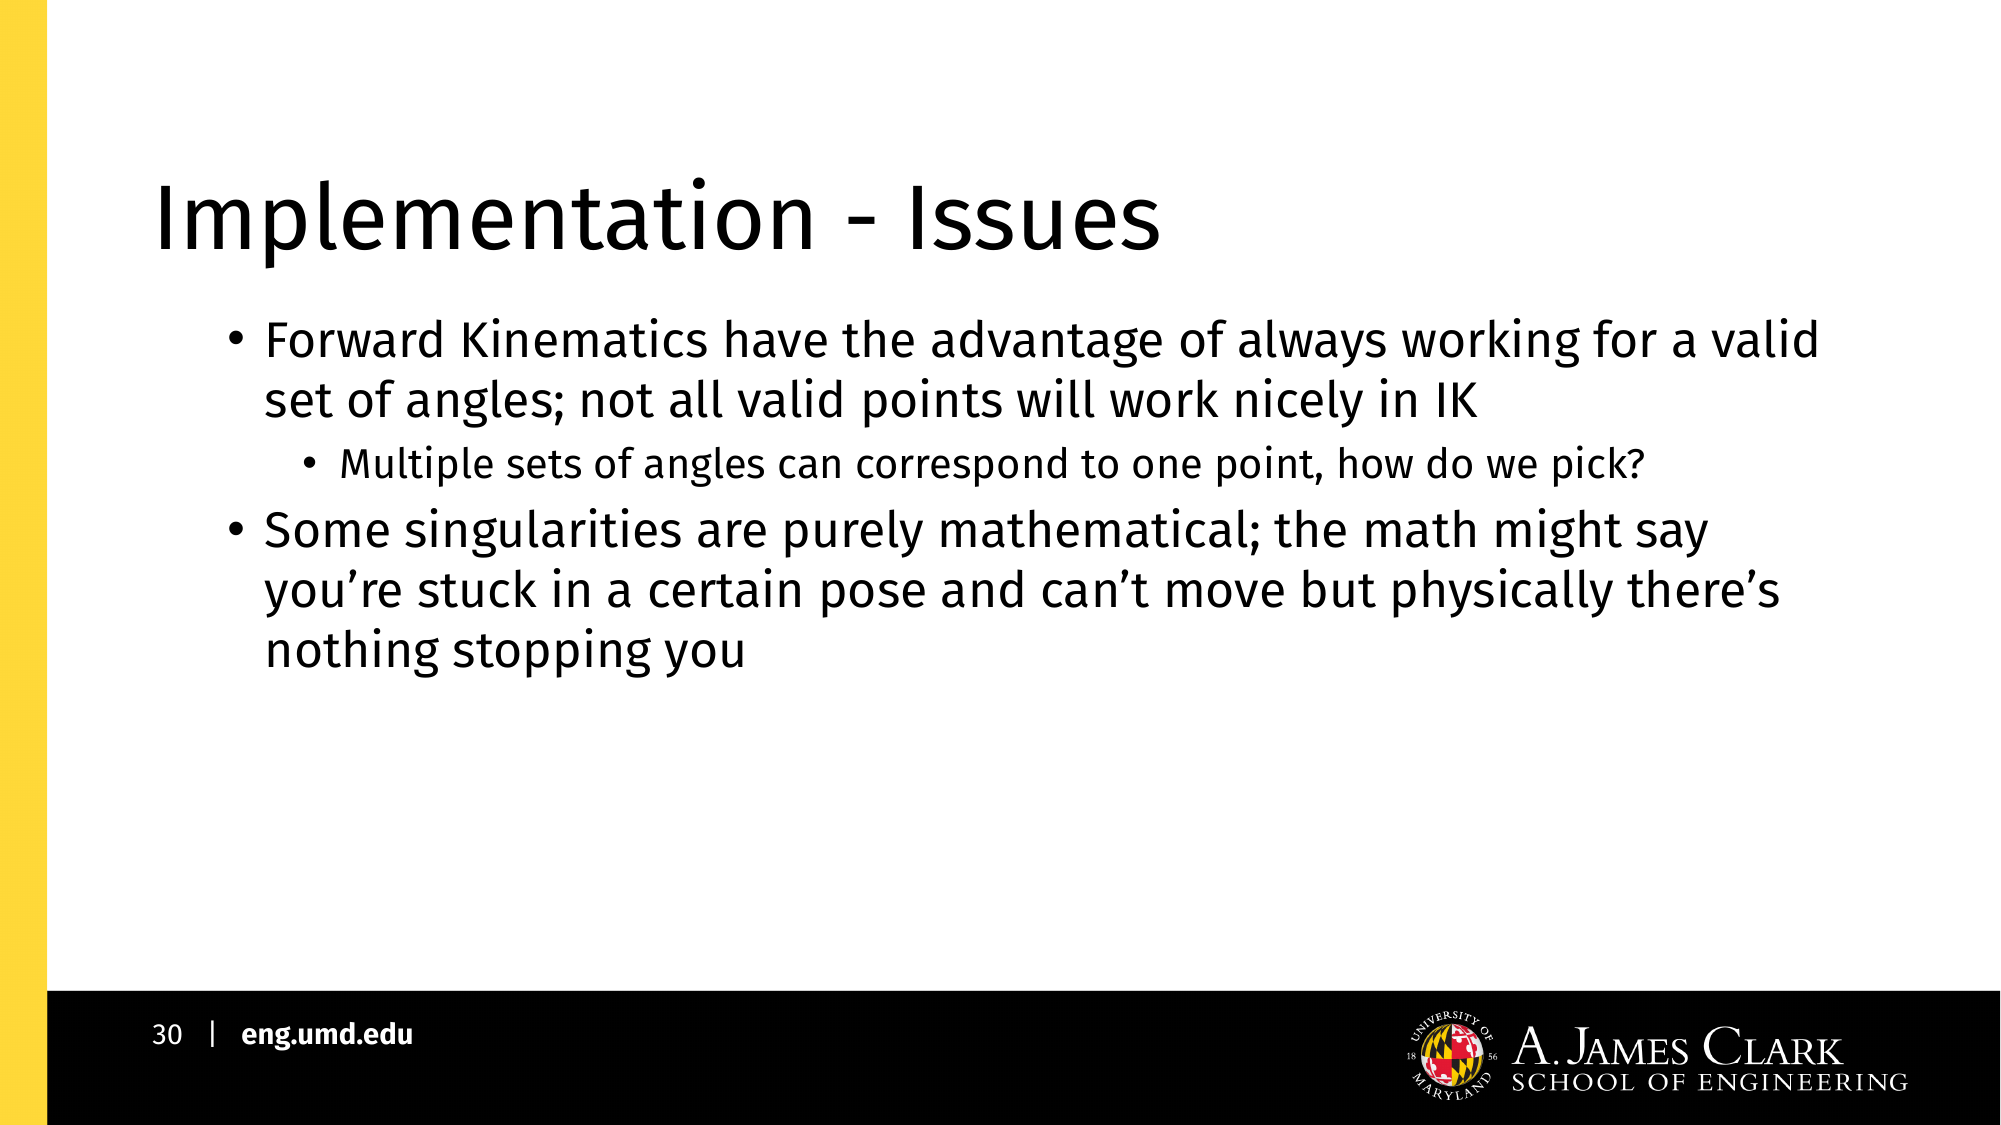

# Implementation - Issues
Forward Kinematics have the advantage of always working for a valid set of angles; not all valid points will work nicely in IK
Multiple sets of angles can correspond to one point, how do we pick?
Some singularities are purely mathematical; the math might say you’re stuck in a certain pose and can’t move but physically there’s nothing stopping you

30   |   eng.umd.edu